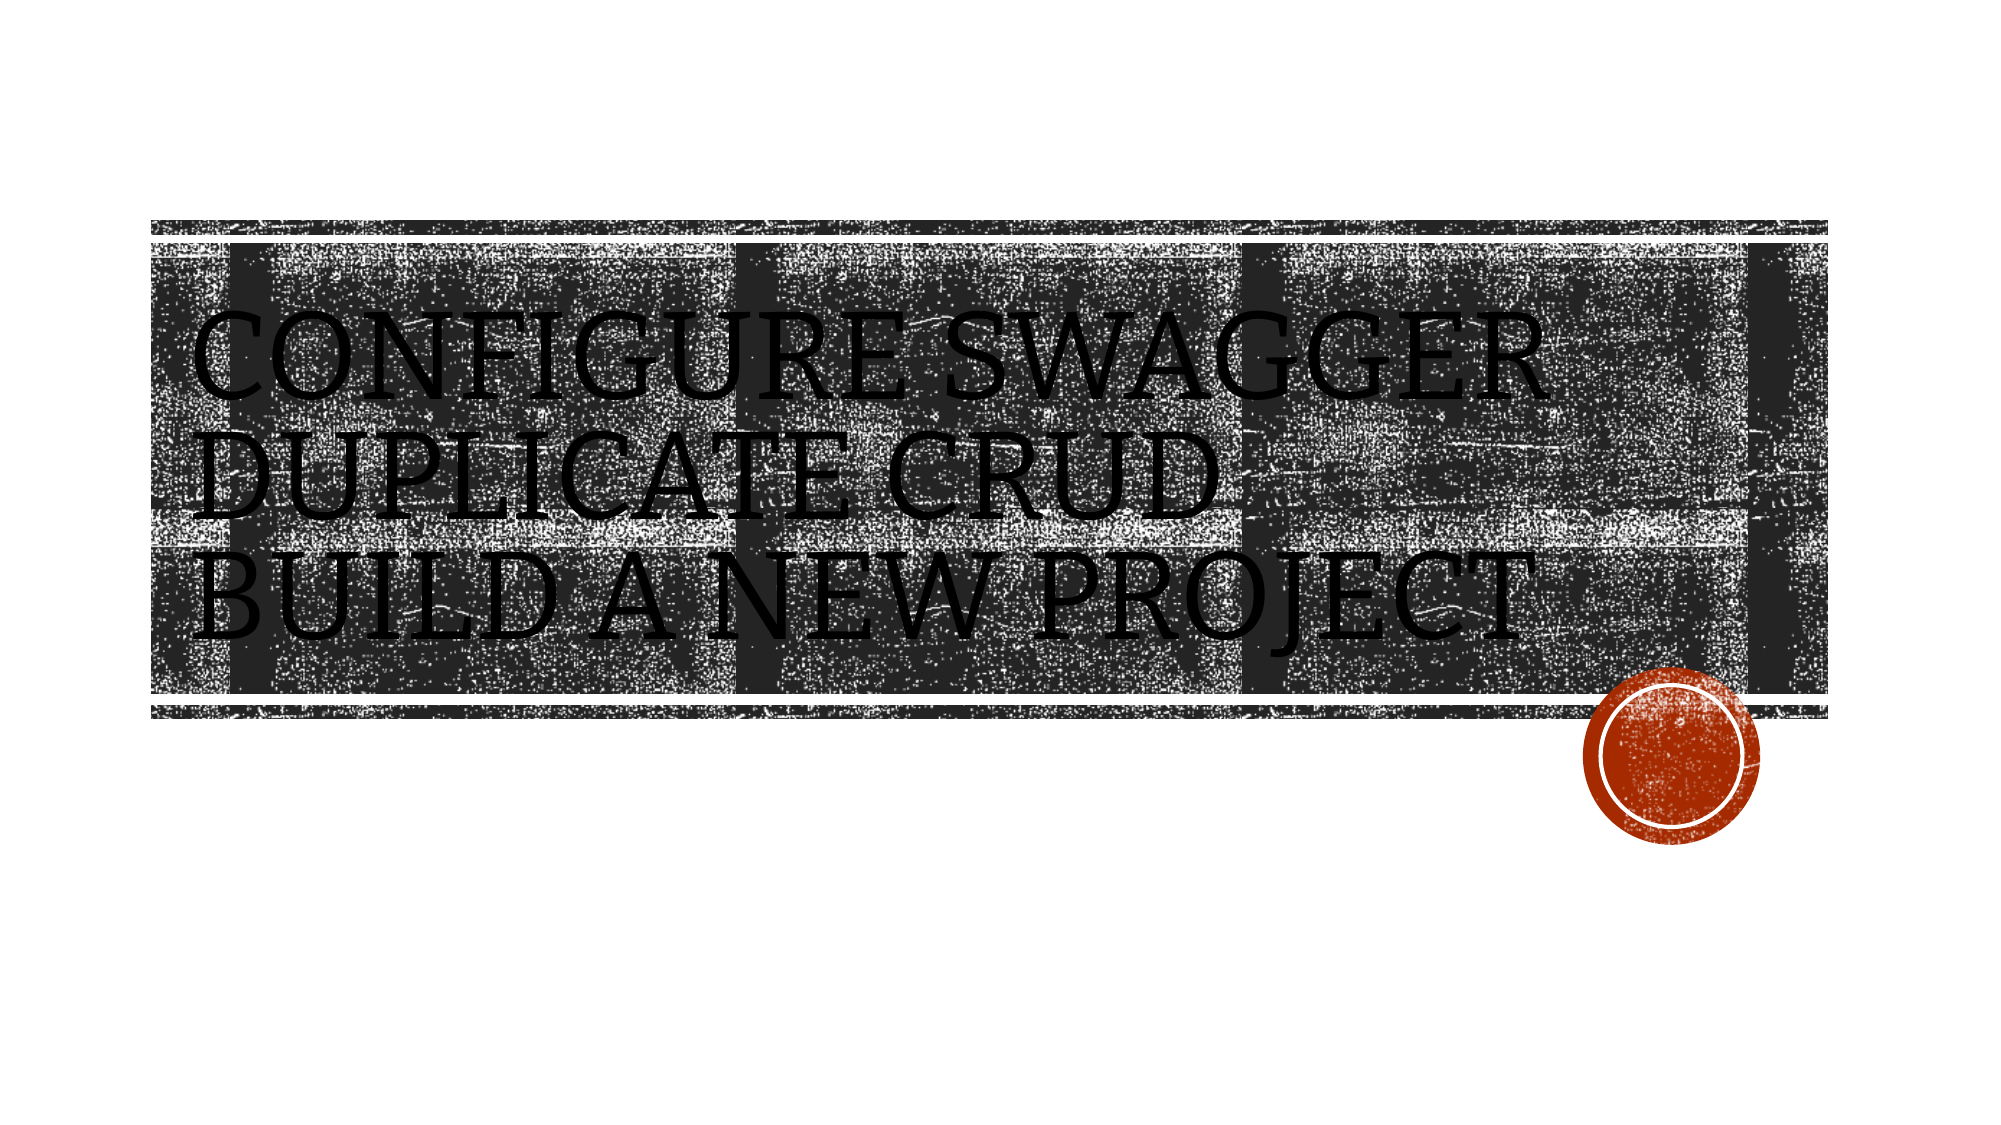

# Configure Swagger Duplicate crud build a new project